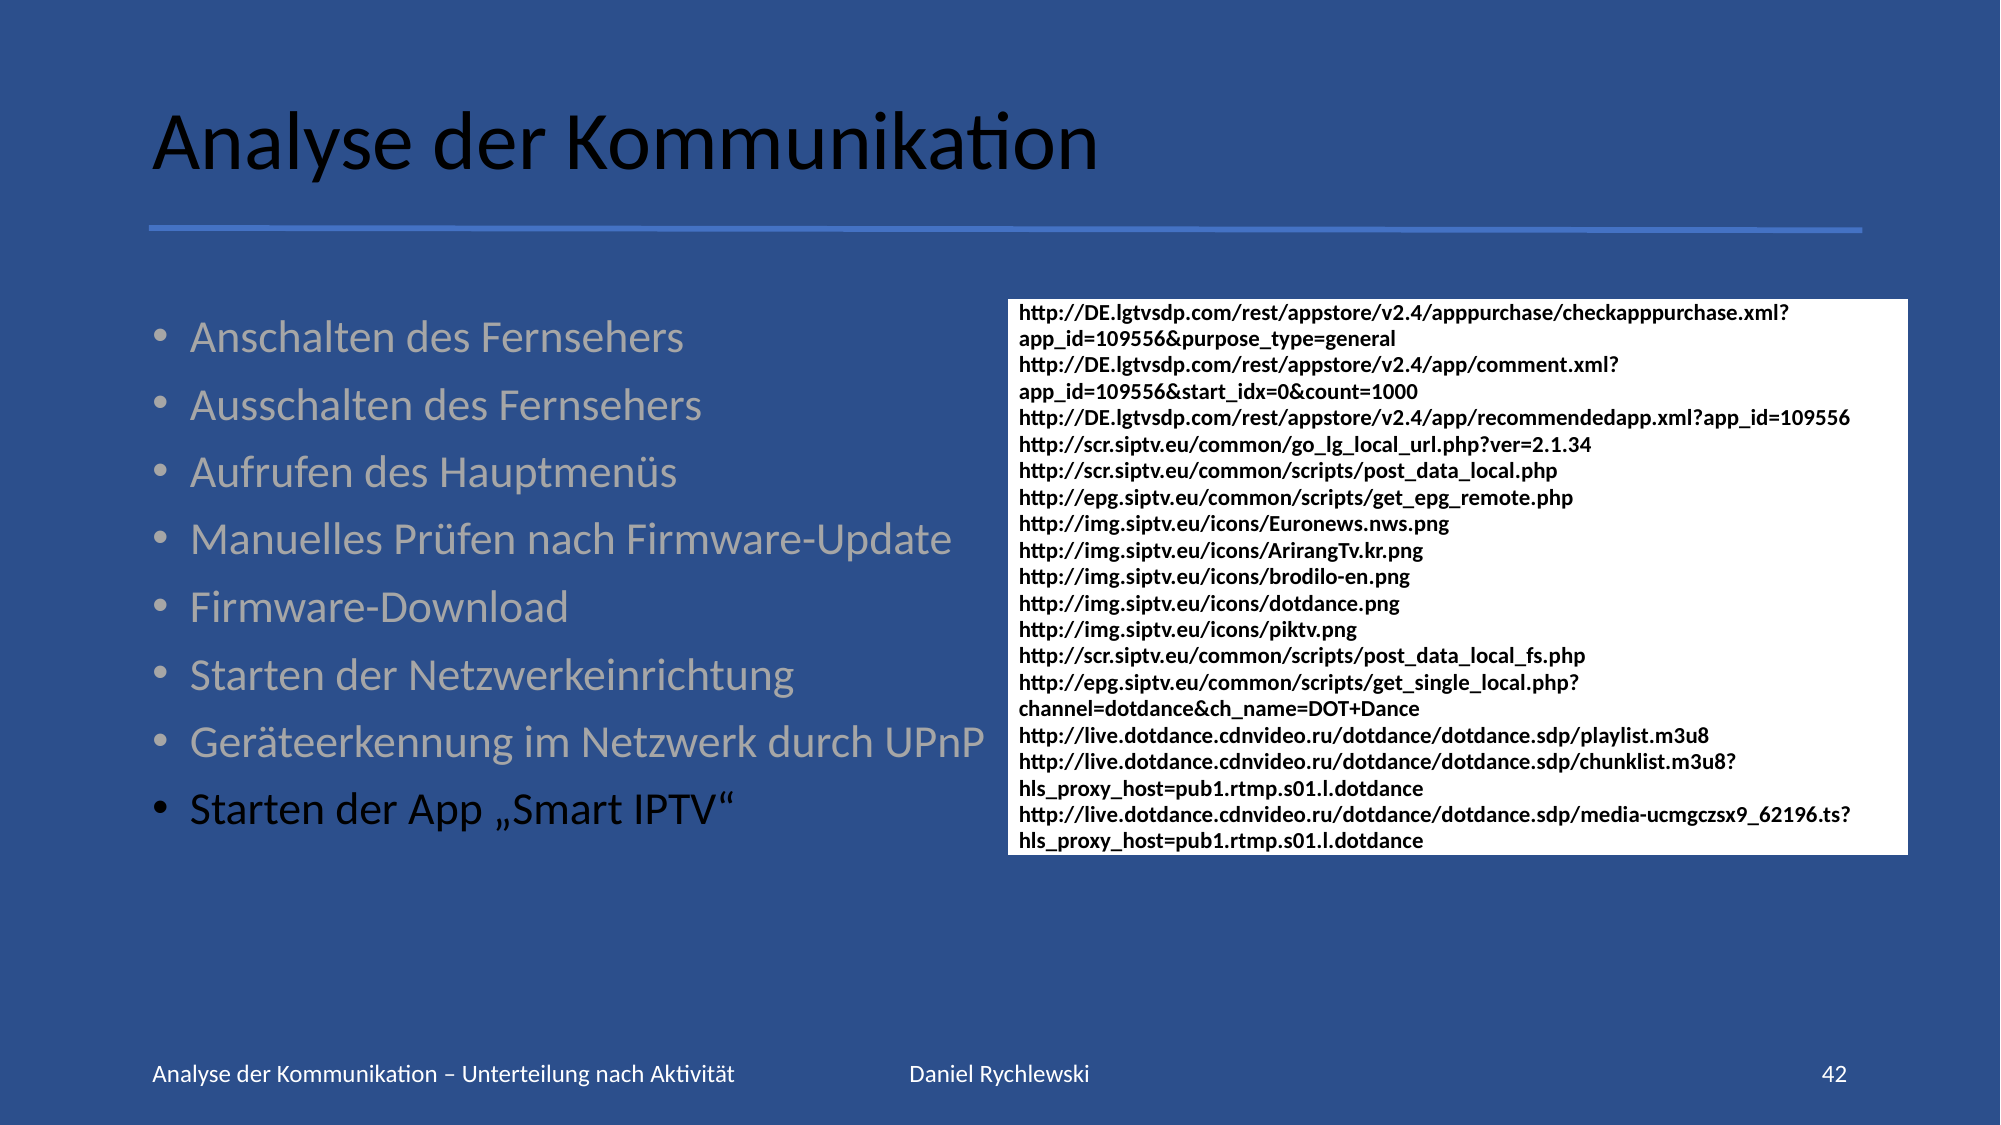

# Analyse der Kommunikation
Anschalten des Fernsehers
Ausschalten des Fernsehers
Aufrufen des Hauptmenüs
Manuelles Prüfen nach Firmware-Update
Firmware-Download
Starten der Netzwerkeinrichtung
Geräteerkennung im Netzwerk durch UPnP
Starten der App „Smart IPTV“
| http://DE.lgtvsdp.com/rest/appstore/v2.4/apppurchase/checkapppurchase.xml?app\_id=109556&purpose\_type=general |
| --- |
| http://DE.lgtvsdp.com/rest/appstore/v2.4/app/comment.xml?app\_id=109556&start\_idx=0&count=1000 |
| http://DE.lgtvsdp.com/rest/appstore/v2.4/app/recommendedapp.xml?app\_id=109556 |
| http://scr.siptv.eu/common/go\_lg\_local\_url.php?ver=2.1.34 |
| http://scr.siptv.eu/common/scripts/post\_data\_local.php |
| http://epg.siptv.eu/common/scripts/get\_epg\_remote.php |
| http://img.siptv.eu/icons/Euronews.nws.png |
| http://img.siptv.eu/icons/ArirangTv.kr.png |
| http://img.siptv.eu/icons/brodilo-en.png |
| http://img.siptv.eu/icons/dotdance.png |
| http://img.siptv.eu/icons/piktv.png |
| http://scr.siptv.eu/common/scripts/post\_data\_local\_fs.php |
| http://epg.siptv.eu/common/scripts/get\_single\_local.php?channel=dotdance&ch\_name=DOT+Dance |
| http://live.dotdance.cdnvideo.ru/dotdance/dotdance.sdp/playlist.m3u8 |
| http://live.dotdance.cdnvideo.ru/dotdance/dotdance.sdp/chunklist.m3u8?hls\_proxy\_host=pub1.rtmp.s01.l.dotdance |
| http://live.dotdance.cdnvideo.ru/dotdance/dotdance.sdp/media-ucmgczsx9\_62196.ts?hls\_proxy\_host=pub1.rtmp.s01.l.dotdance |
Analyse der Kommunikation – Unterteilung nach Aktivität
Daniel Rychlewski
42